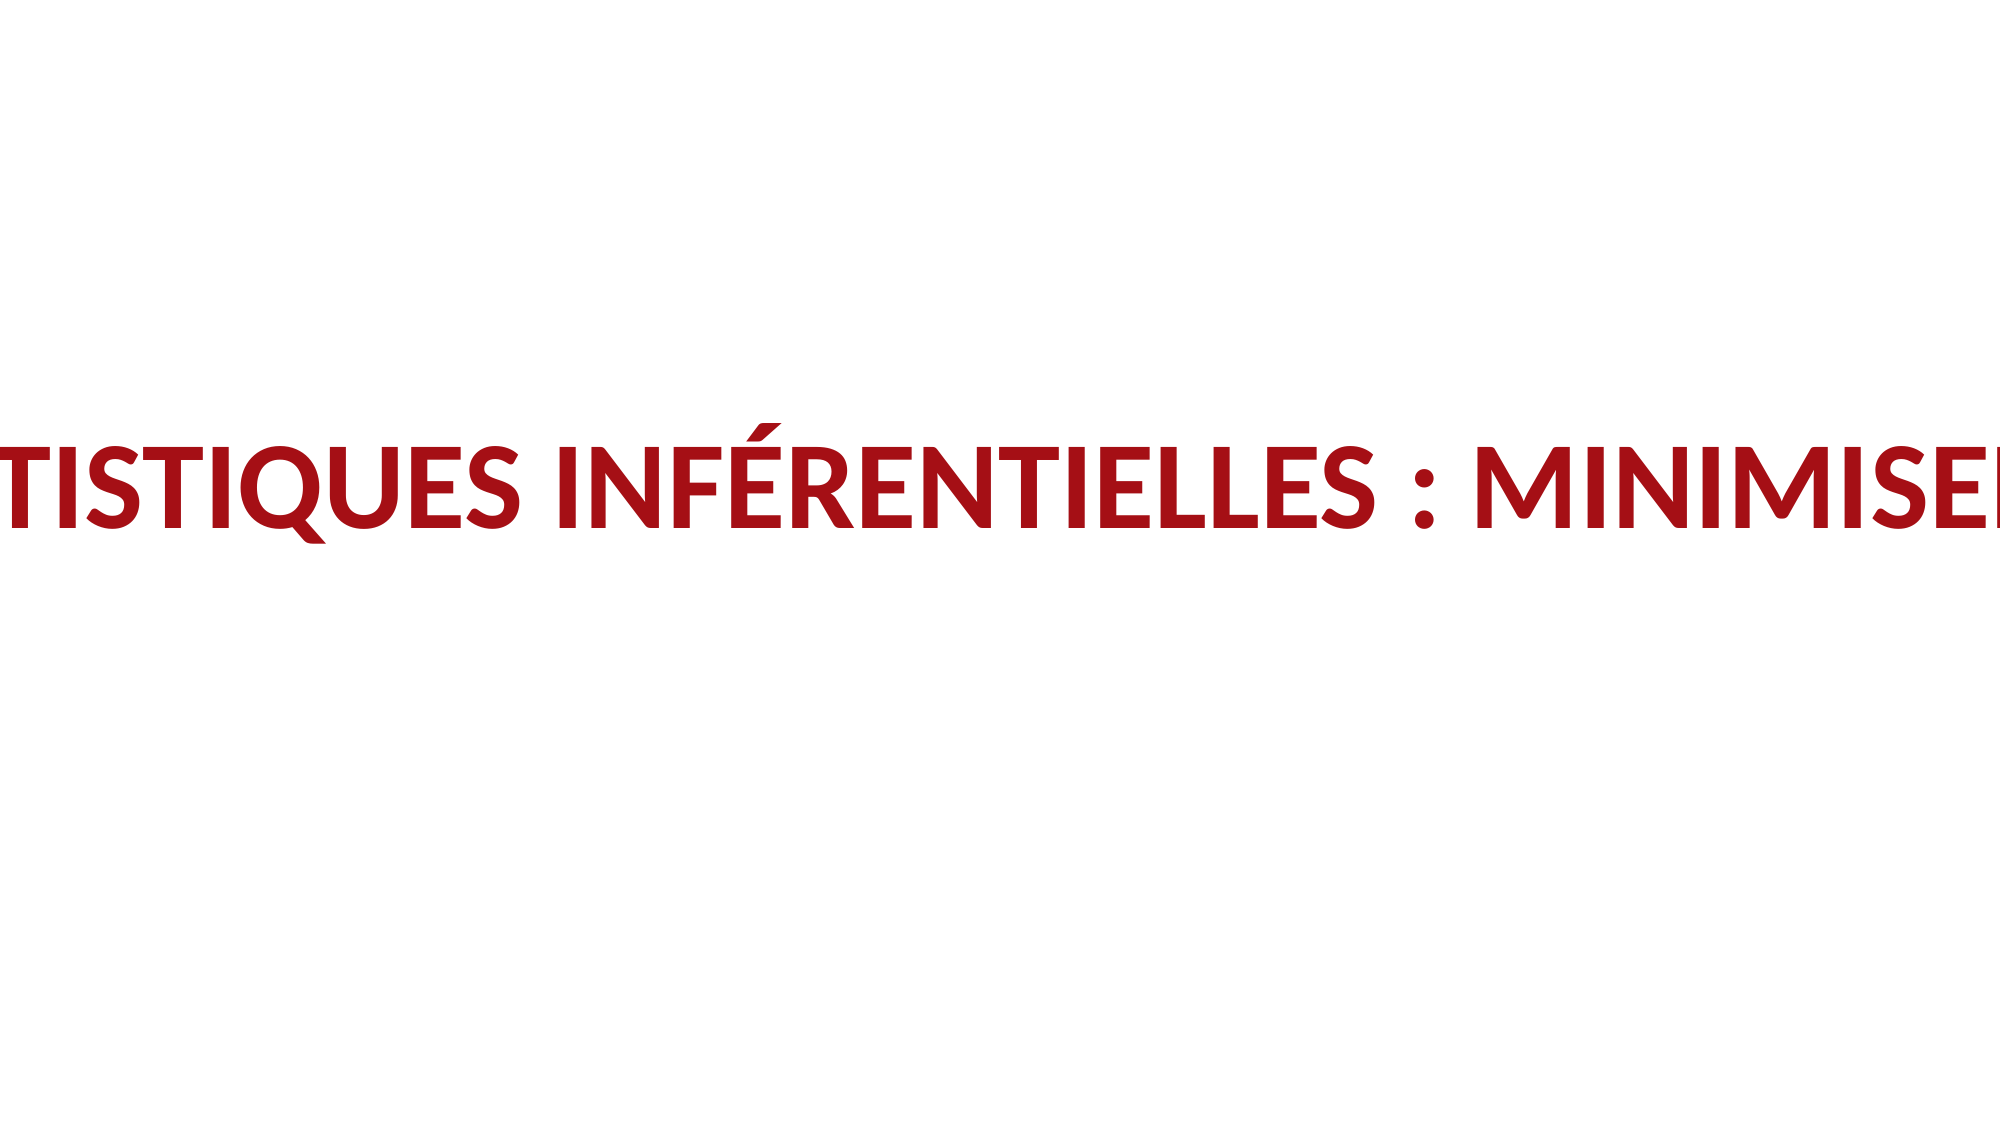

1.3.1. STATISTIQUES INFÉRENTIELLES : MINIMISER LE BIAIS